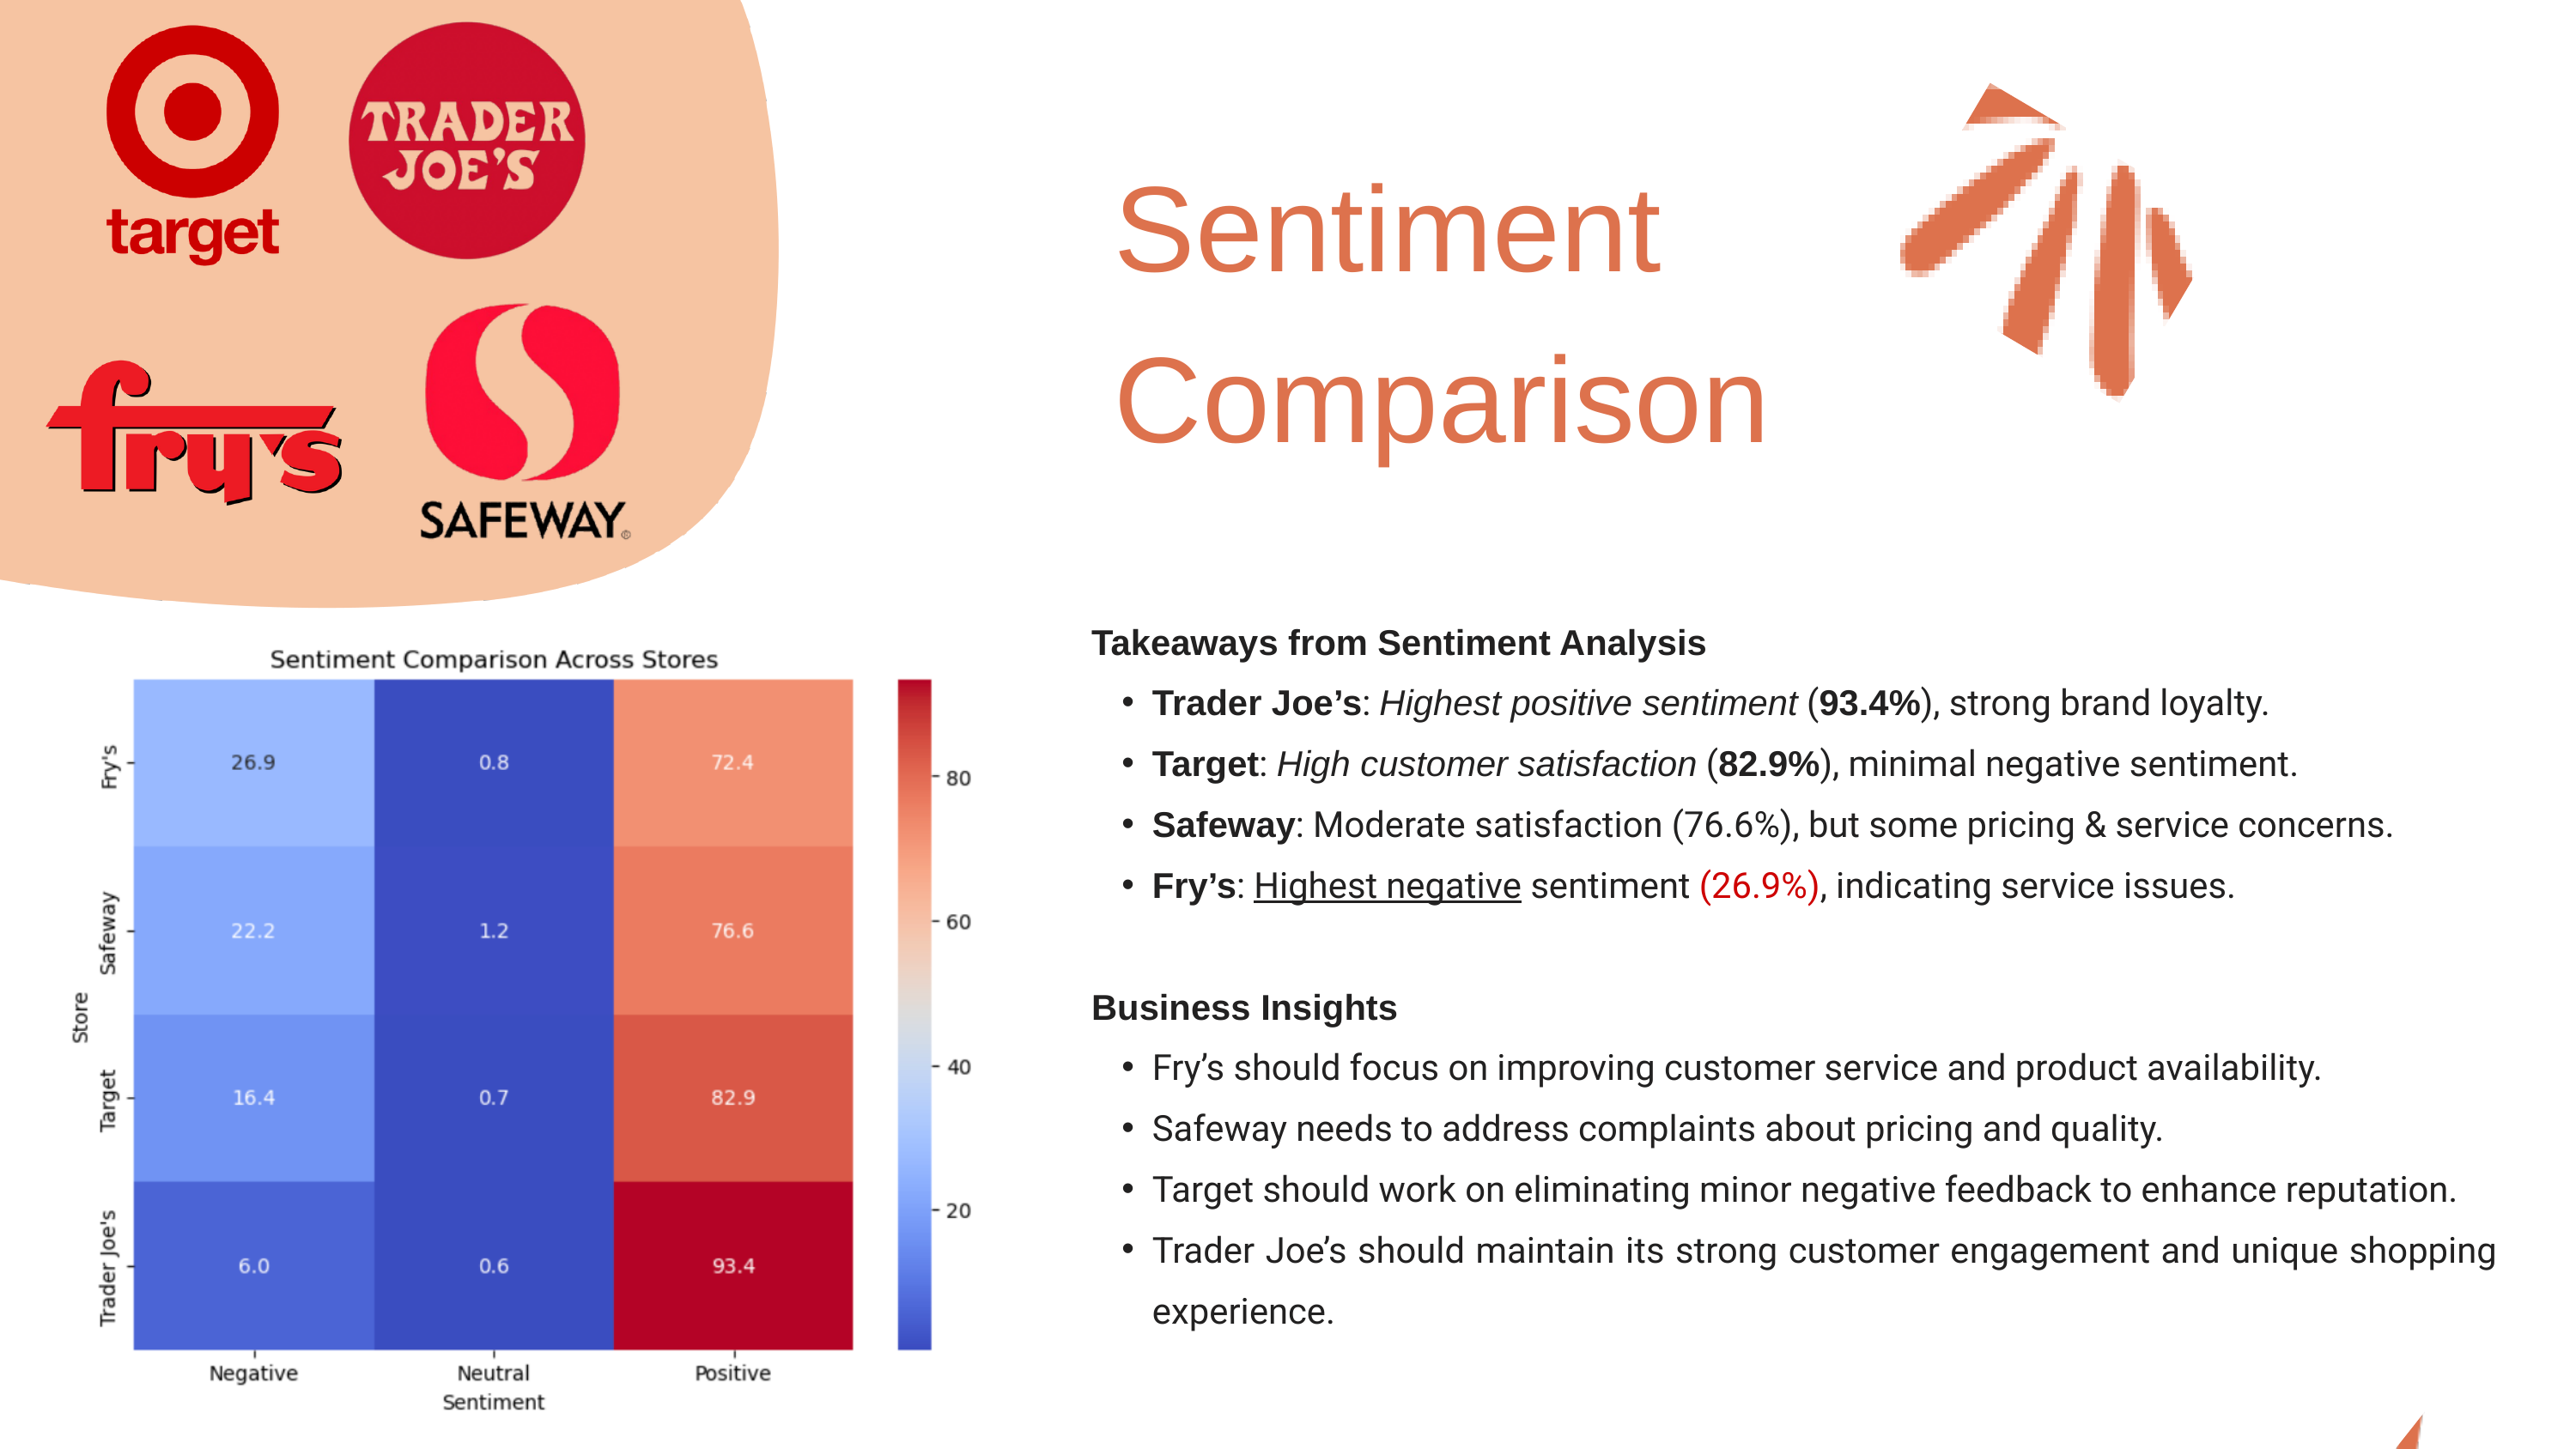

Sentiment Comparison

Takeaways from Sentiment Analysis
Trader Joe’s: Highest positive sentiment (93.4%), strong brand loyalty.
Target: High customer satisfaction (82.9%), minimal negative sentiment.
Safeway: Moderate satisfaction (76.6%), but some pricing & service concerns.
Fry’s: Highest negative sentiment (26.9%), indicating service issues.

Business Insights
Fry’s should focus on improving customer service and product availability.
Safeway needs to address complaints about pricing and quality.
Target should work on eliminating minor negative feedback to enhance reputation.
Trader Joe’s should maintain its strong customer engagement and unique shopping experience.